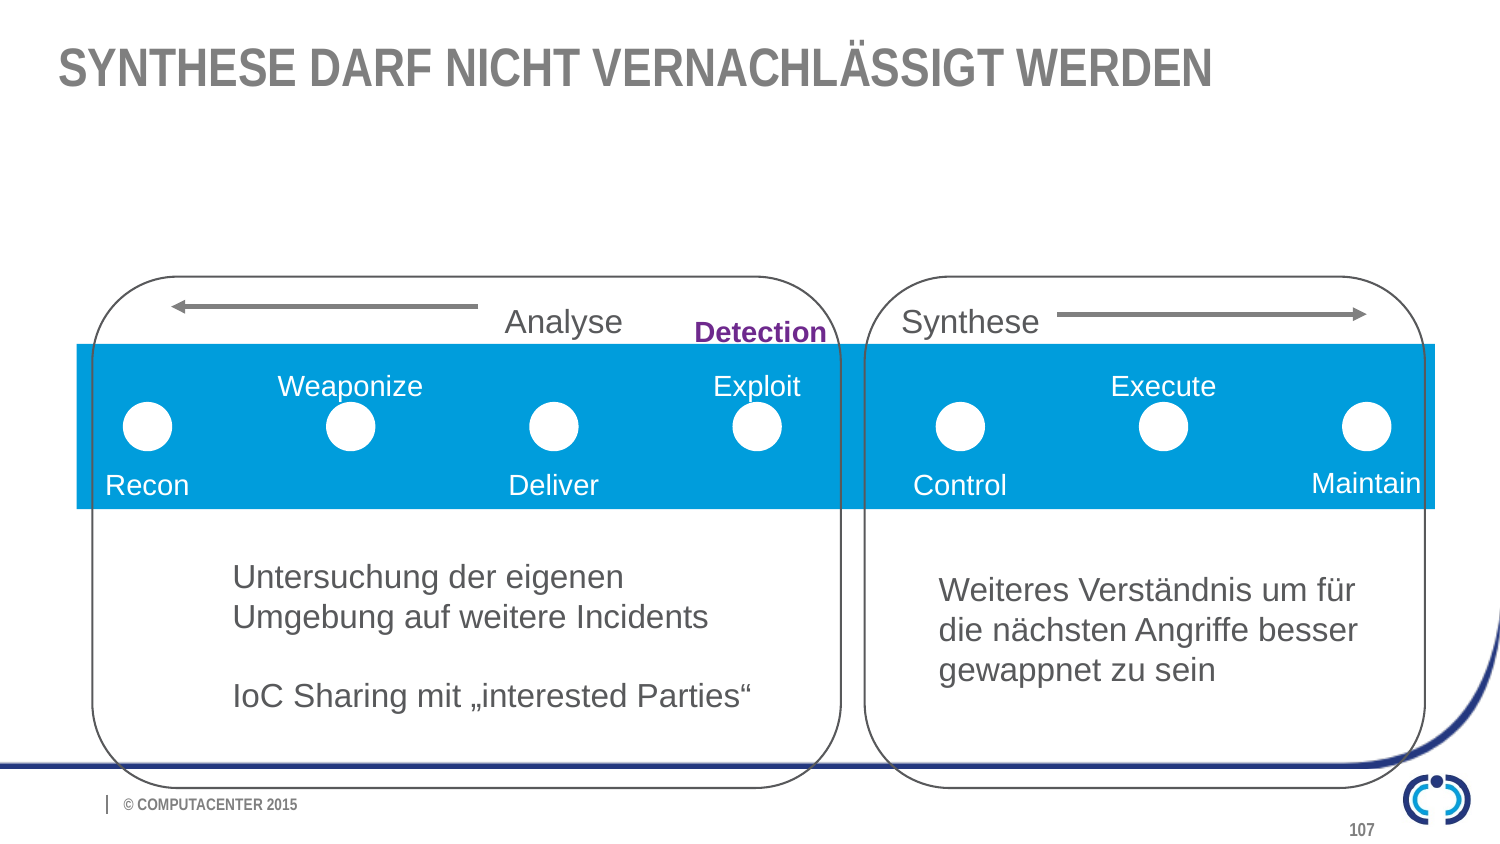

# Synthese darf nicht vernachlässigt werden

Analyse
Synthese
Detection

Weaponize
Exploit
Execute

Maintain
Recon
Deliver
Control
Untersuchung der eigenen
Umgebung auf weitere Incidents
IoC Sharing mit „interested Parties“
Weiteres Verständnis um für
die nächsten Angriffe besser
gewappnet zu sein
© Computacenter 2014
107